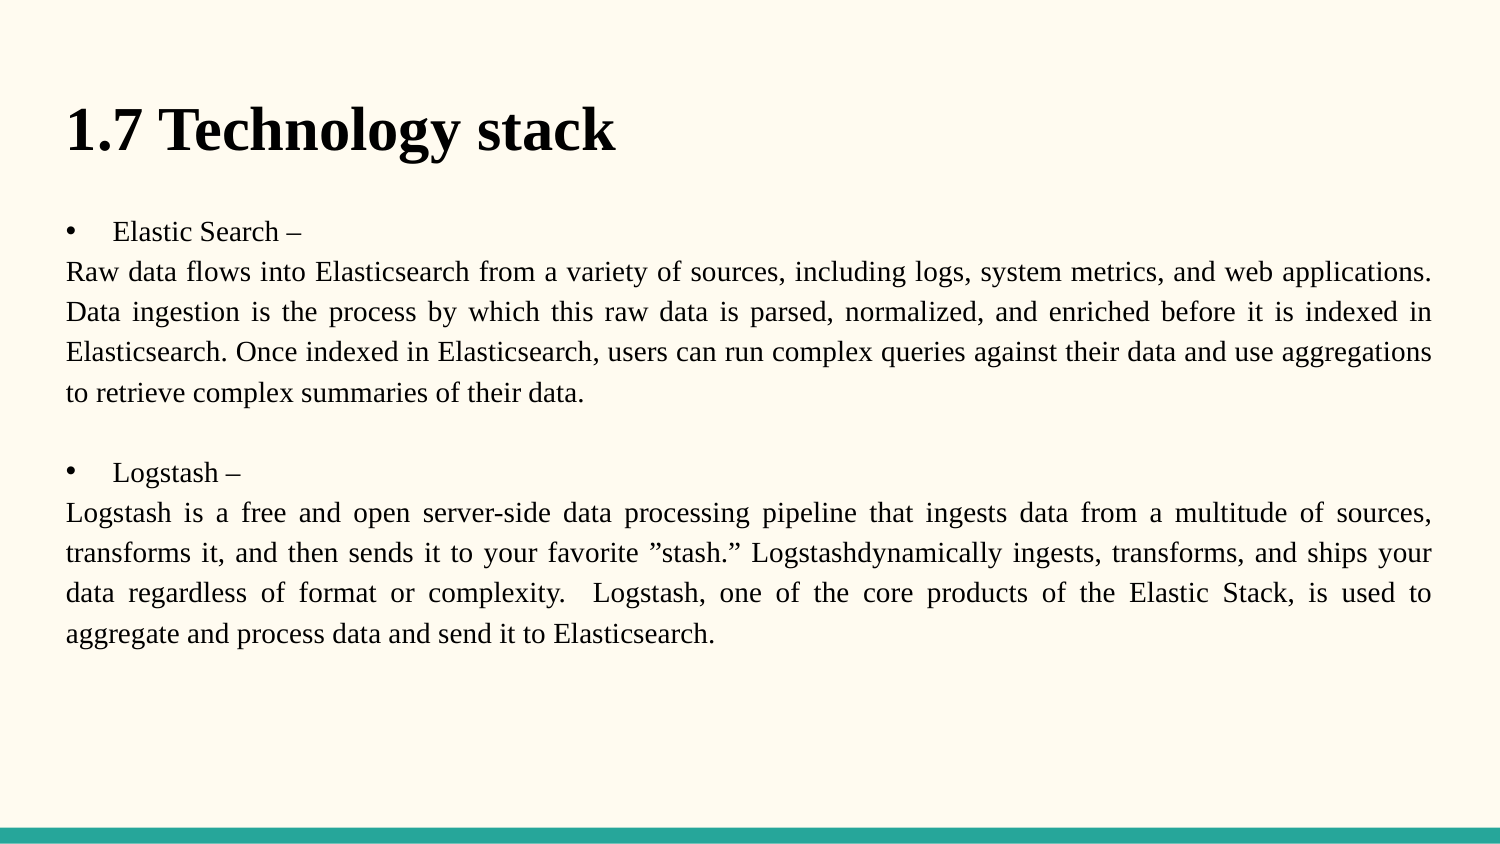

1.7 Technology stack
Elastic Search –
Raw data flows into Elasticsearch from a variety of sources, including logs, system metrics, and web applications. Data ingestion is the process by which this raw data is parsed, normalized, and enriched before it is indexed in Elasticsearch. Once indexed in Elasticsearch, users can run complex queries against their data and use aggregations to retrieve complex summaries of their data.

Logstash –
Logstash is a free and open server-side data processing pipeline that ingests data from a multitude of sources, transforms it, and then sends it to your favorite ”stash.” Logstashdynamically ingests, transforms, and ships your data regardless of format or complexity.  Logstash, one of the core products of the Elastic Stack, is used to aggregate and process data and send it to Elasticsearch.